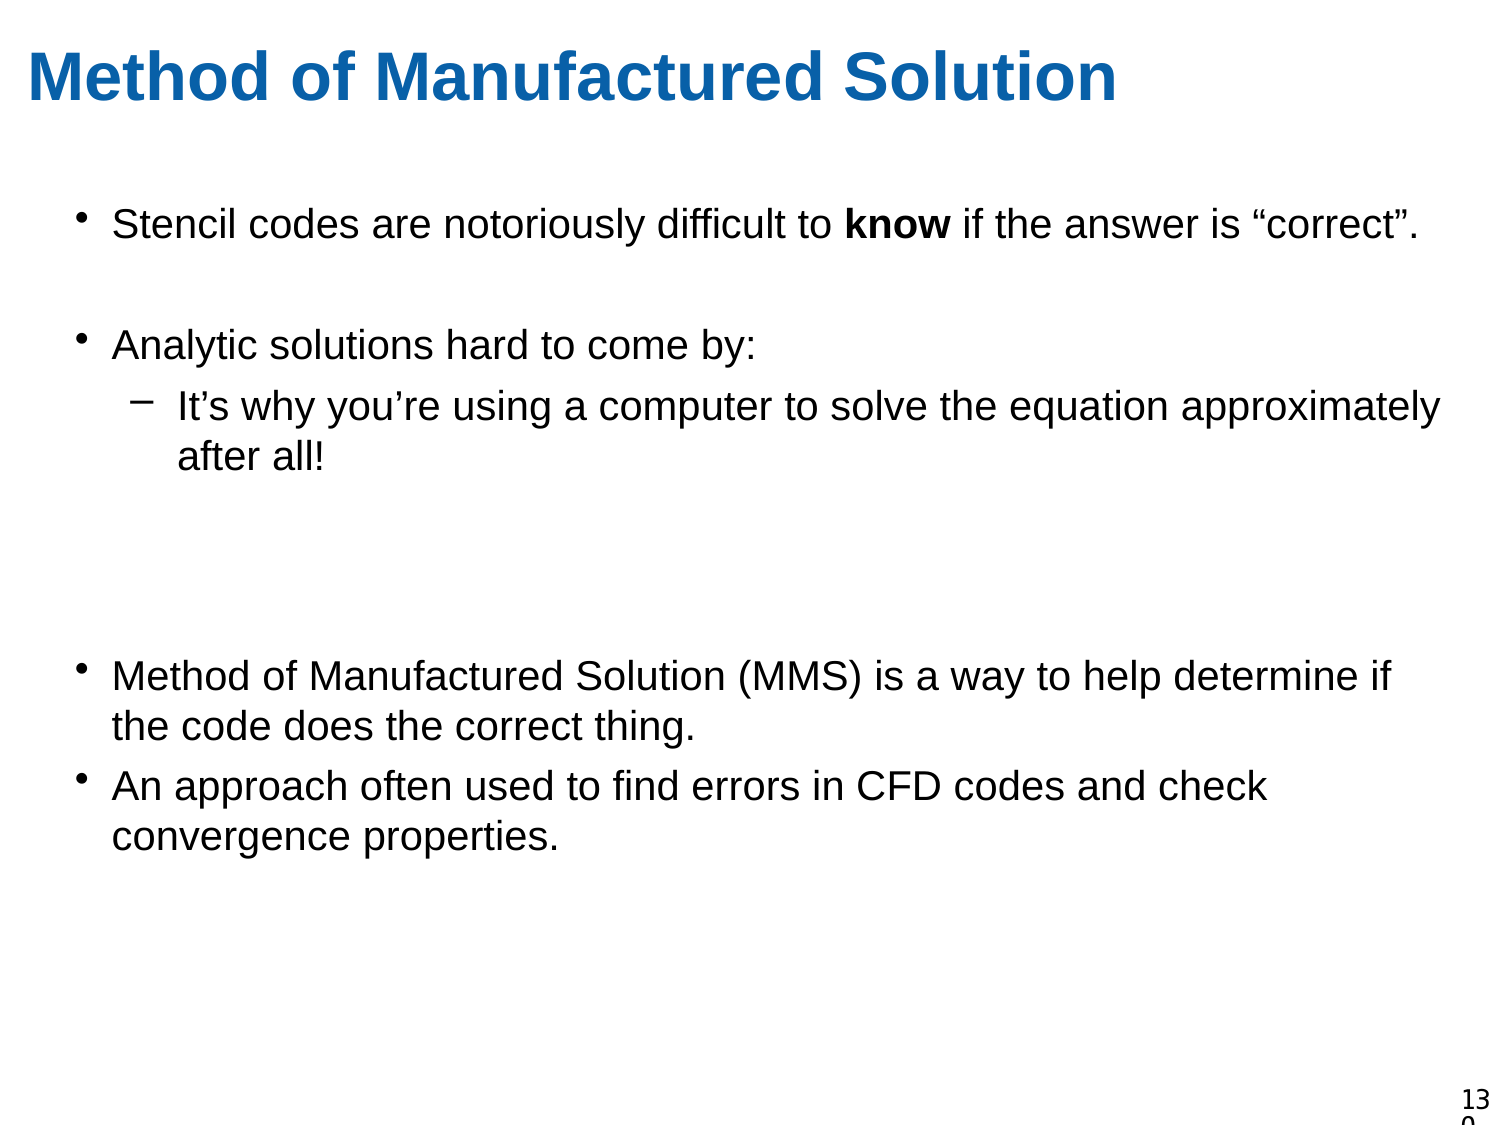

# Method of Manufactured Solution
Stencil codes are notoriously difficult to know if the answer is “correct”.

Analytic solutions hard to come by:
It’s why you’re using a computer to solve the equation approximately after all!

Method of Manufactured Solution (MMS) is a way to help determine if the code does the correct thing.
An approach often used to find errors in CFD codes and check convergence properties.

130